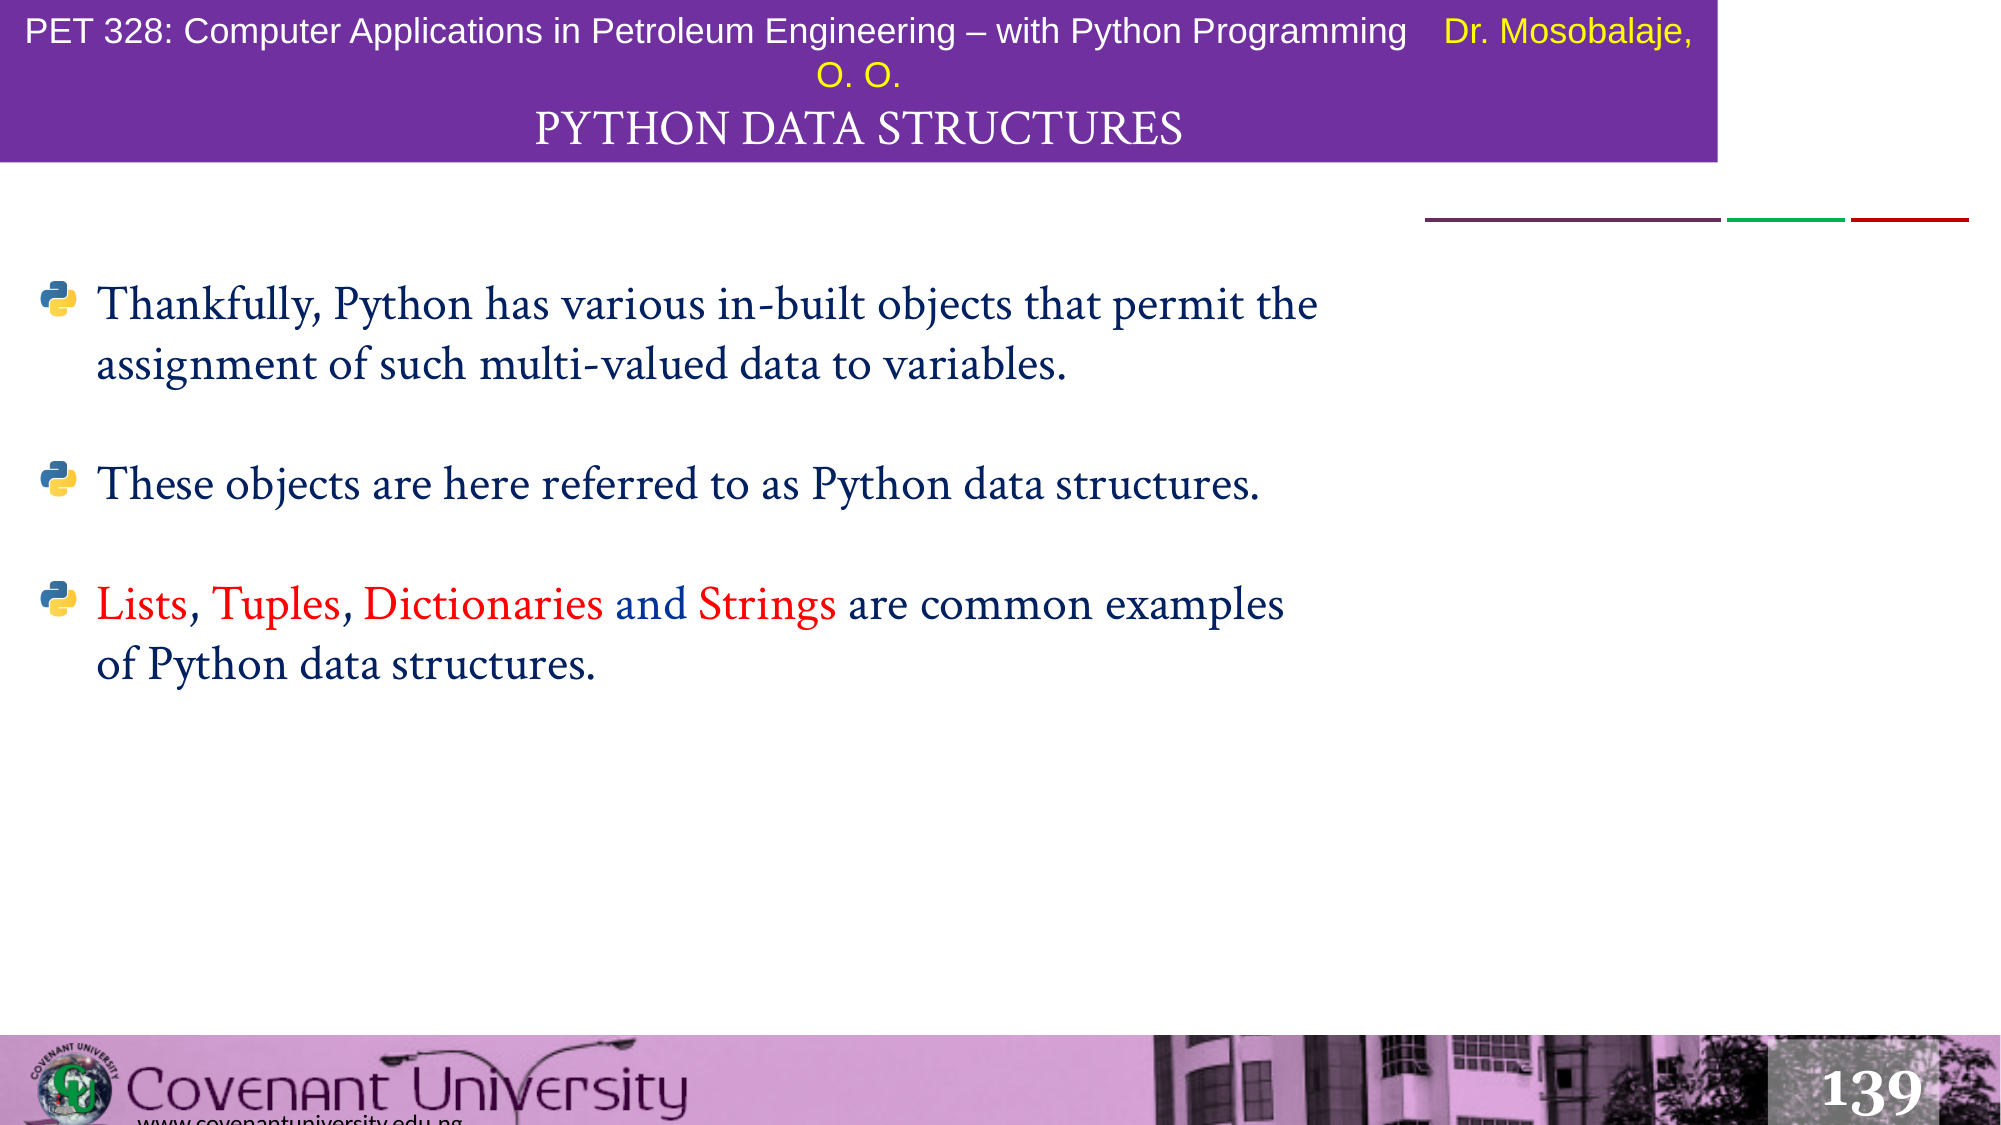

PET 328: Computer Applications in Petroleum Engineering – with Python Programming	Dr. Mosobalaje, O. O.
PYTHON DATA STRUCTURES

Thankfully, Python has various in-built objects that permit the assignment of such multi-valued data to variables.

These objects are here referred to as Python data structures.

Lists, Tuples, Dictionaries and Strings are common examples of Python data structures.